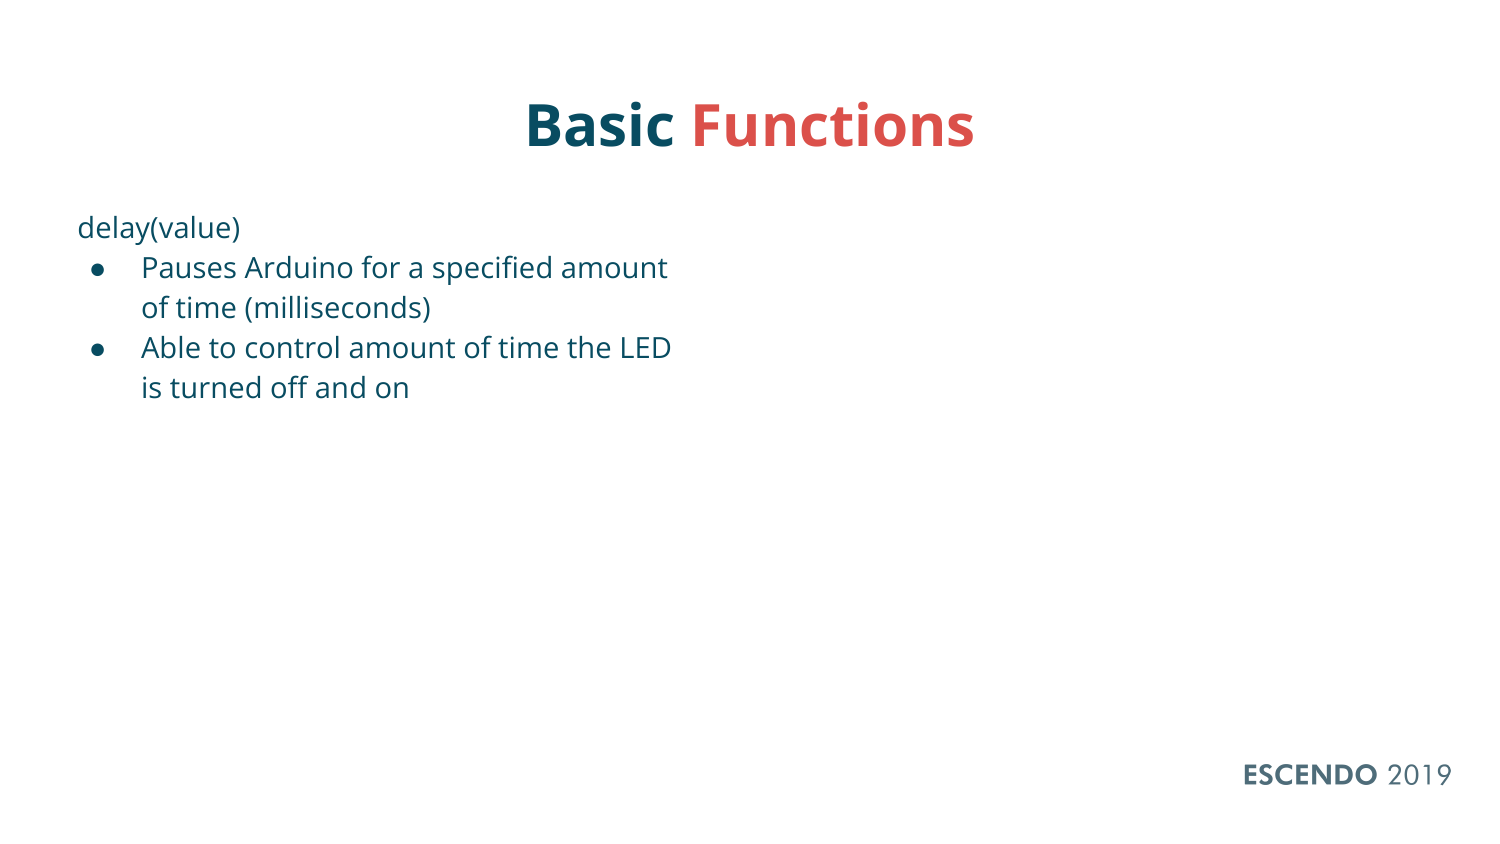

# Basic Functions
delay(value)
Pauses Arduino for a specified amount of time (milliseconds)
Able to control amount of time the LED is turned off and on